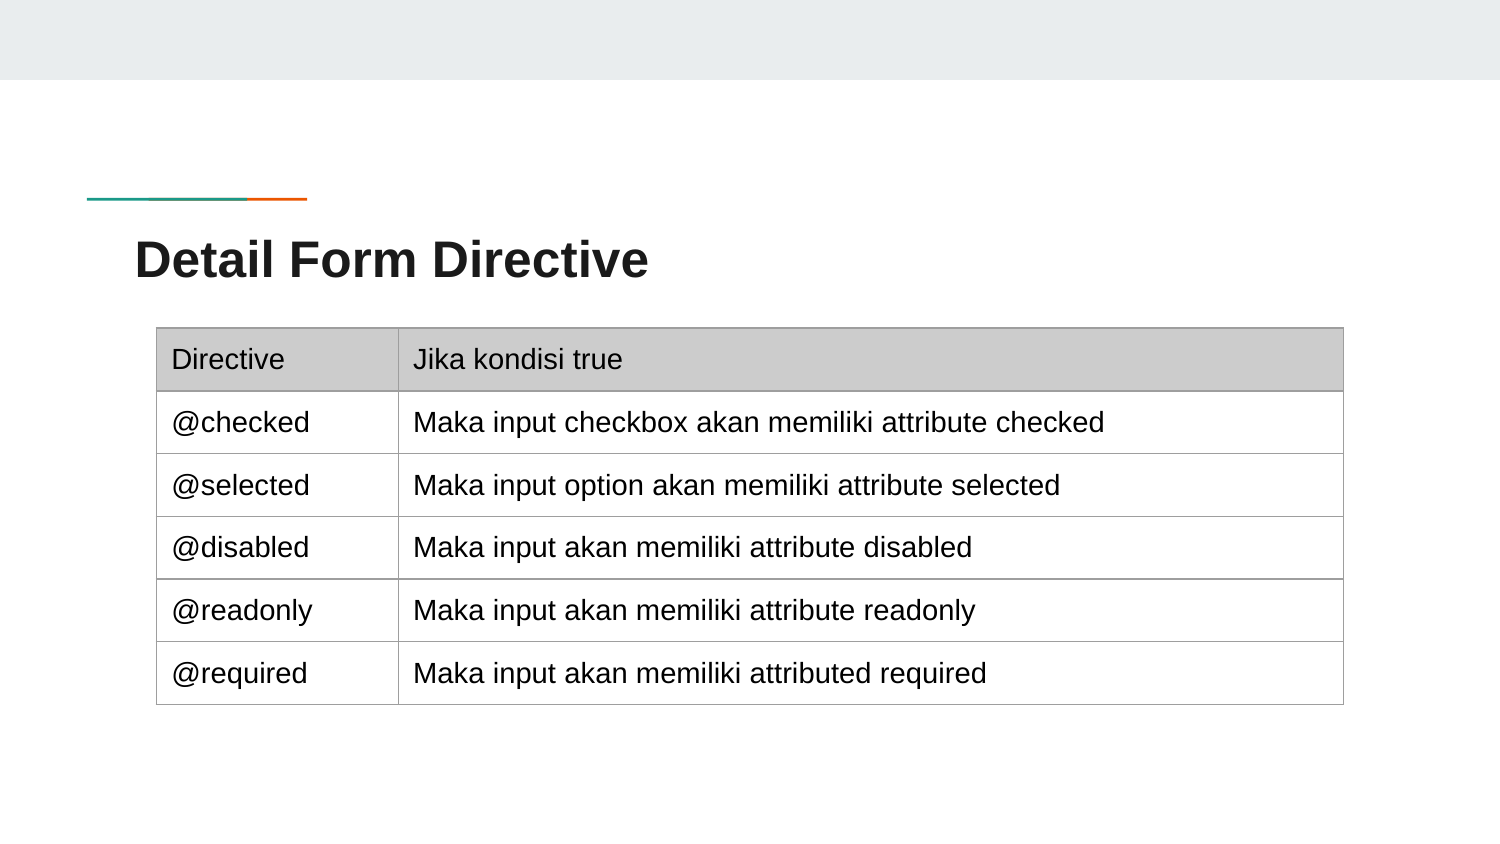

# Detail Form Directive
| Directive | Jika kondisi true |
| --- | --- |
| @checked | Maka input checkbox akan memiliki attribute checked |
| @selected | Maka input option akan memiliki attribute selected |
| @disabled | Maka input akan memiliki attribute disabled |
| @readonly | Maka input akan memiliki attribute readonly |
| @required | Maka input akan memiliki attributed required |